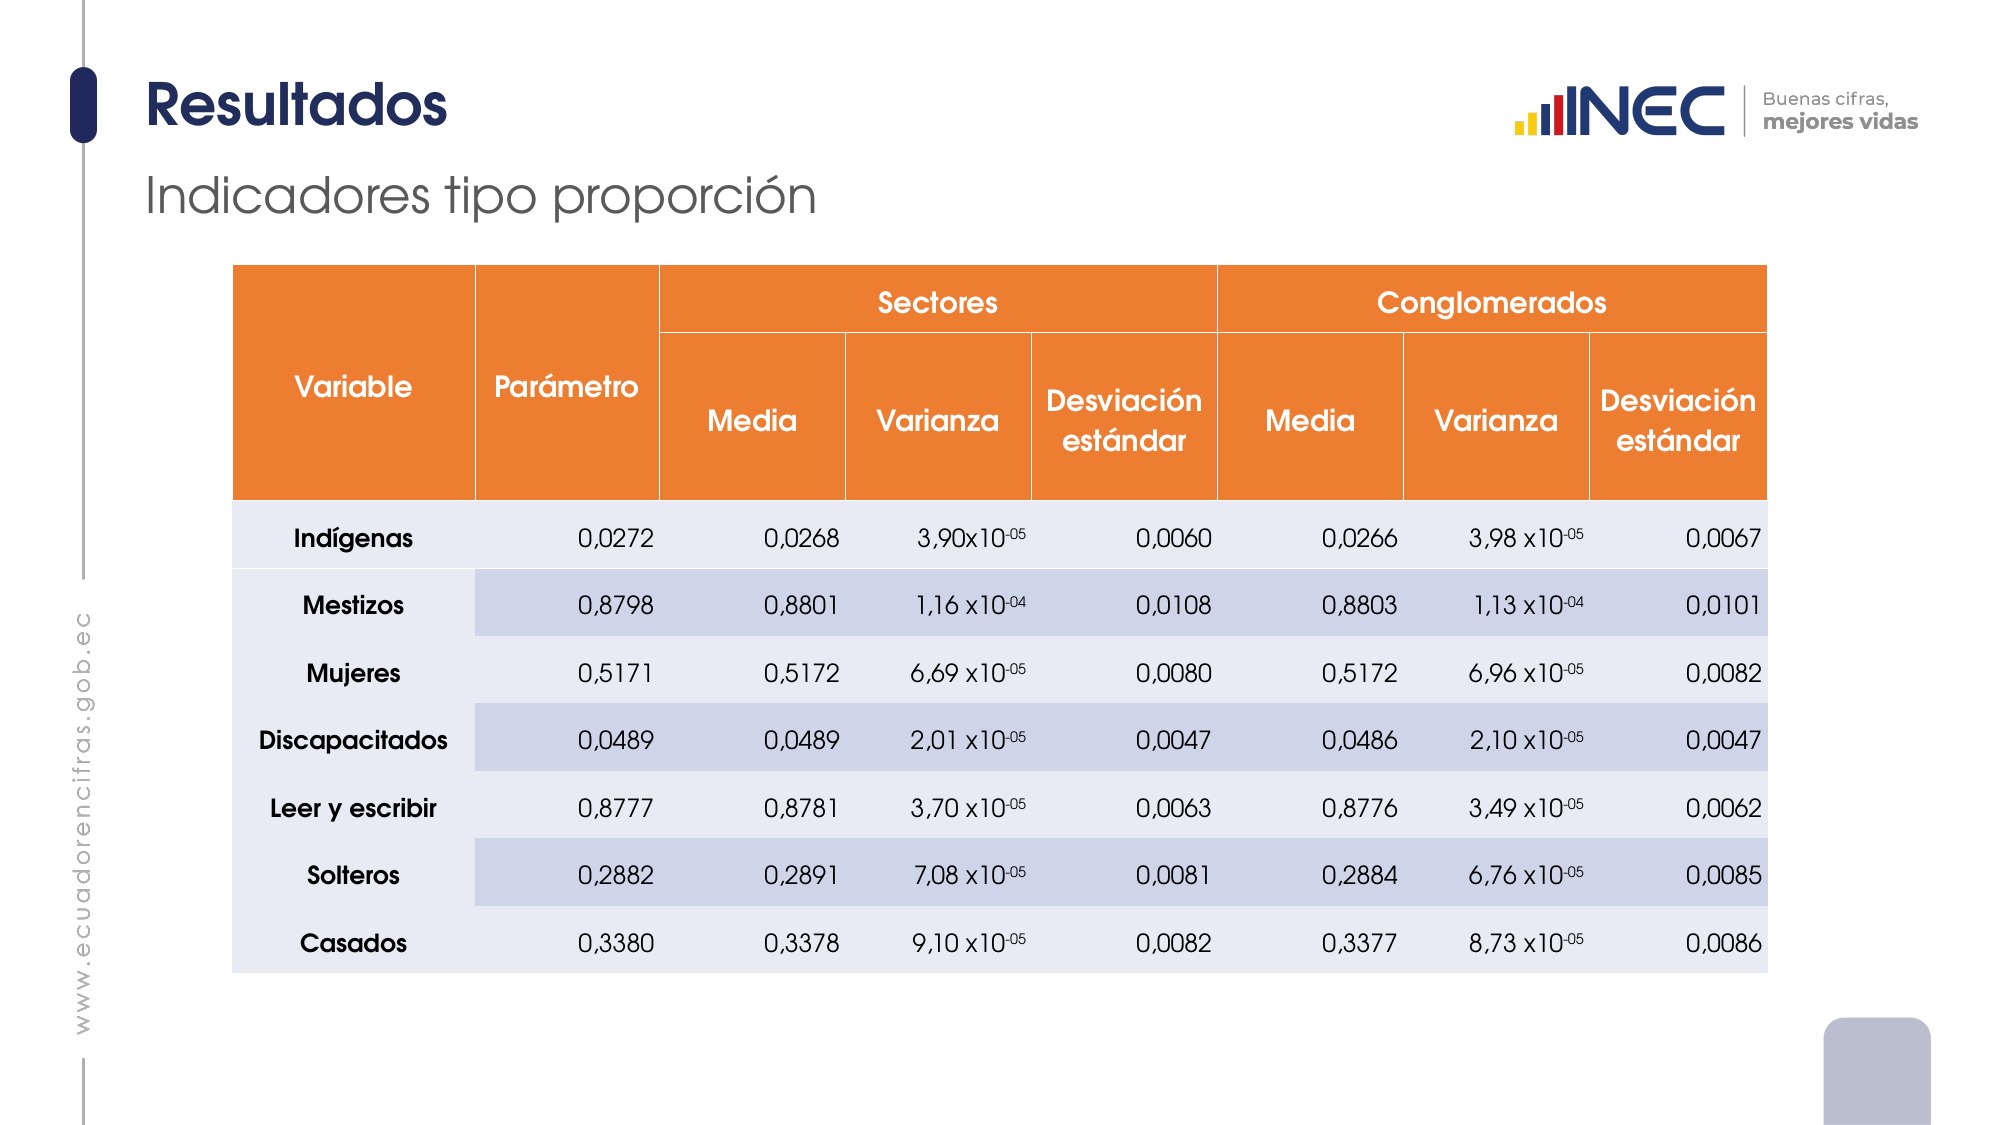

# Resultados
Indicadores tipo proporción
| Variable | Parámetro | Sectores |  |  | Conglomerados |  |  |
| --- | --- | --- | --- | --- | --- | --- | --- |
|  |  | Media | Varianza | Desviación estándar | Media | Varianza | Desviación estándar |
| Indígenas | 0,0272 | 0,0268 | 3,90x10-05 | 0,0060 | 0,0266 | 3,98 x10-05 | 0,0067 |
| Mestizos | 0,8798 | 0,8801 | 1,16 x10-04 | 0,0108 | 0,8803 | 1,13 x10-04 | 0,0101 |
| Mujeres | 0,5171 | 0,5172 | 6,69 x10-05 | 0,0080 | 0,5172 | 6,96 x10-05 | 0,0082 |
| Discapacitados | 0,0489 | 0,0489 | 2,01 x10-05 | 0,0047 | 0,0486 | 2,10 x10-05 | 0,0047 |
| Leer y escribir | 0,8777 | 0,8781 | 3,70 x10-05 | 0,0063 | 0,8776 | 3,49 x10-05 | 0,0062 |
| Solteros | 0,2882 | 0,2891 | 7,08 x10-05 | 0,0081 | 0,2884 | 6,76 x10-05 | 0,0085 |
| Casados | 0,3380 | 0,3378 | 9,10 x10-05 | 0,0082 | 0,3377 | 8,73 x10-05 | 0,0086 |